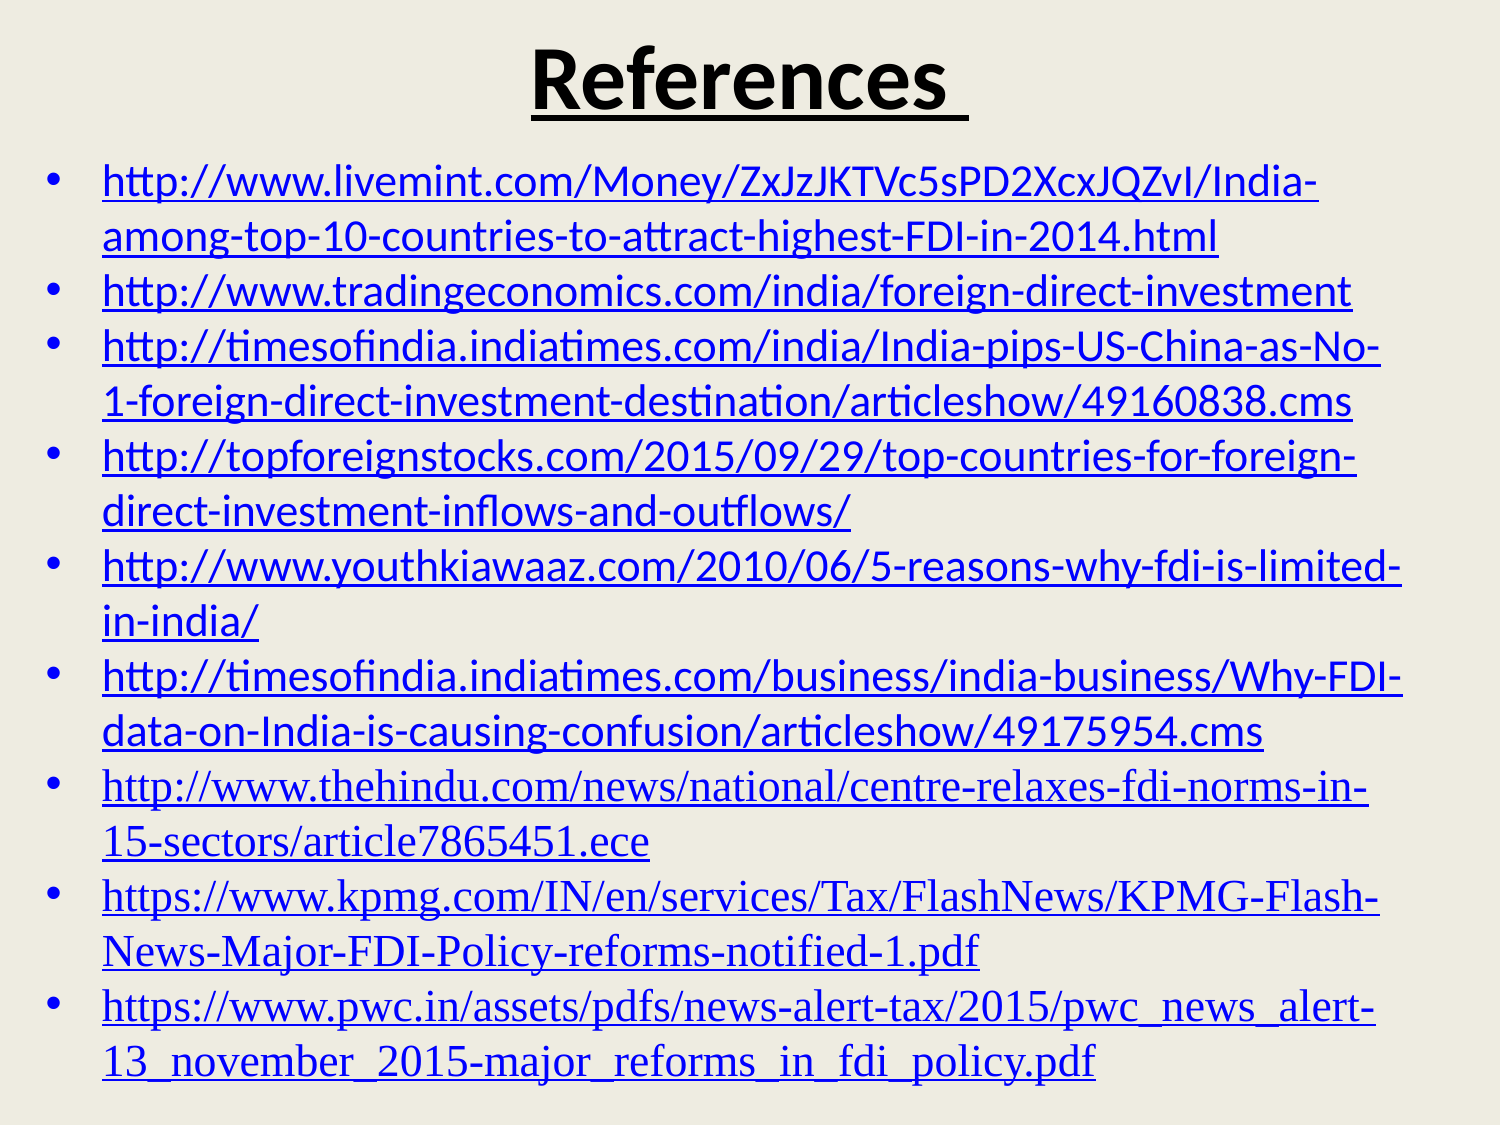

References
http://www.livemint.com/Money/ZxJzJKTVc5sPD2XcxJQZvI/India-among-top-10-countries-to-attract-highest-FDI-in-2014.html
http://www.tradingeconomics.com/india/foreign-direct-investment
http://timesofindia.indiatimes.com/india/India-pips-US-China-as-No-1-foreign-direct-investment-destination/articleshow/49160838.cms
http://topforeignstocks.com/2015/09/29/top-countries-for-foreign-direct-investment-inflows-and-outflows/
http://www.youthkiawaaz.com/2010/06/5-reasons-why-fdi-is-limited-in-india/
http://timesofindia.indiatimes.com/business/india-business/Why-FDI-data-on-India-is-causing-confusion/articleshow/49175954.cms
http://www.thehindu.com/news/national/centre-relaxes-fdi-norms-in-15-sectors/article7865451.ece
https://www.kpmg.com/IN/en/services/Tax/FlashNews/KPMG-Flash-News-Major-FDI-Policy-reforms-notified-1.pdf
https://www.pwc.in/assets/pdfs/news-alert-tax/2015/pwc_news_alert-13_november_2015-major_reforms_in_fdi_policy.pdf